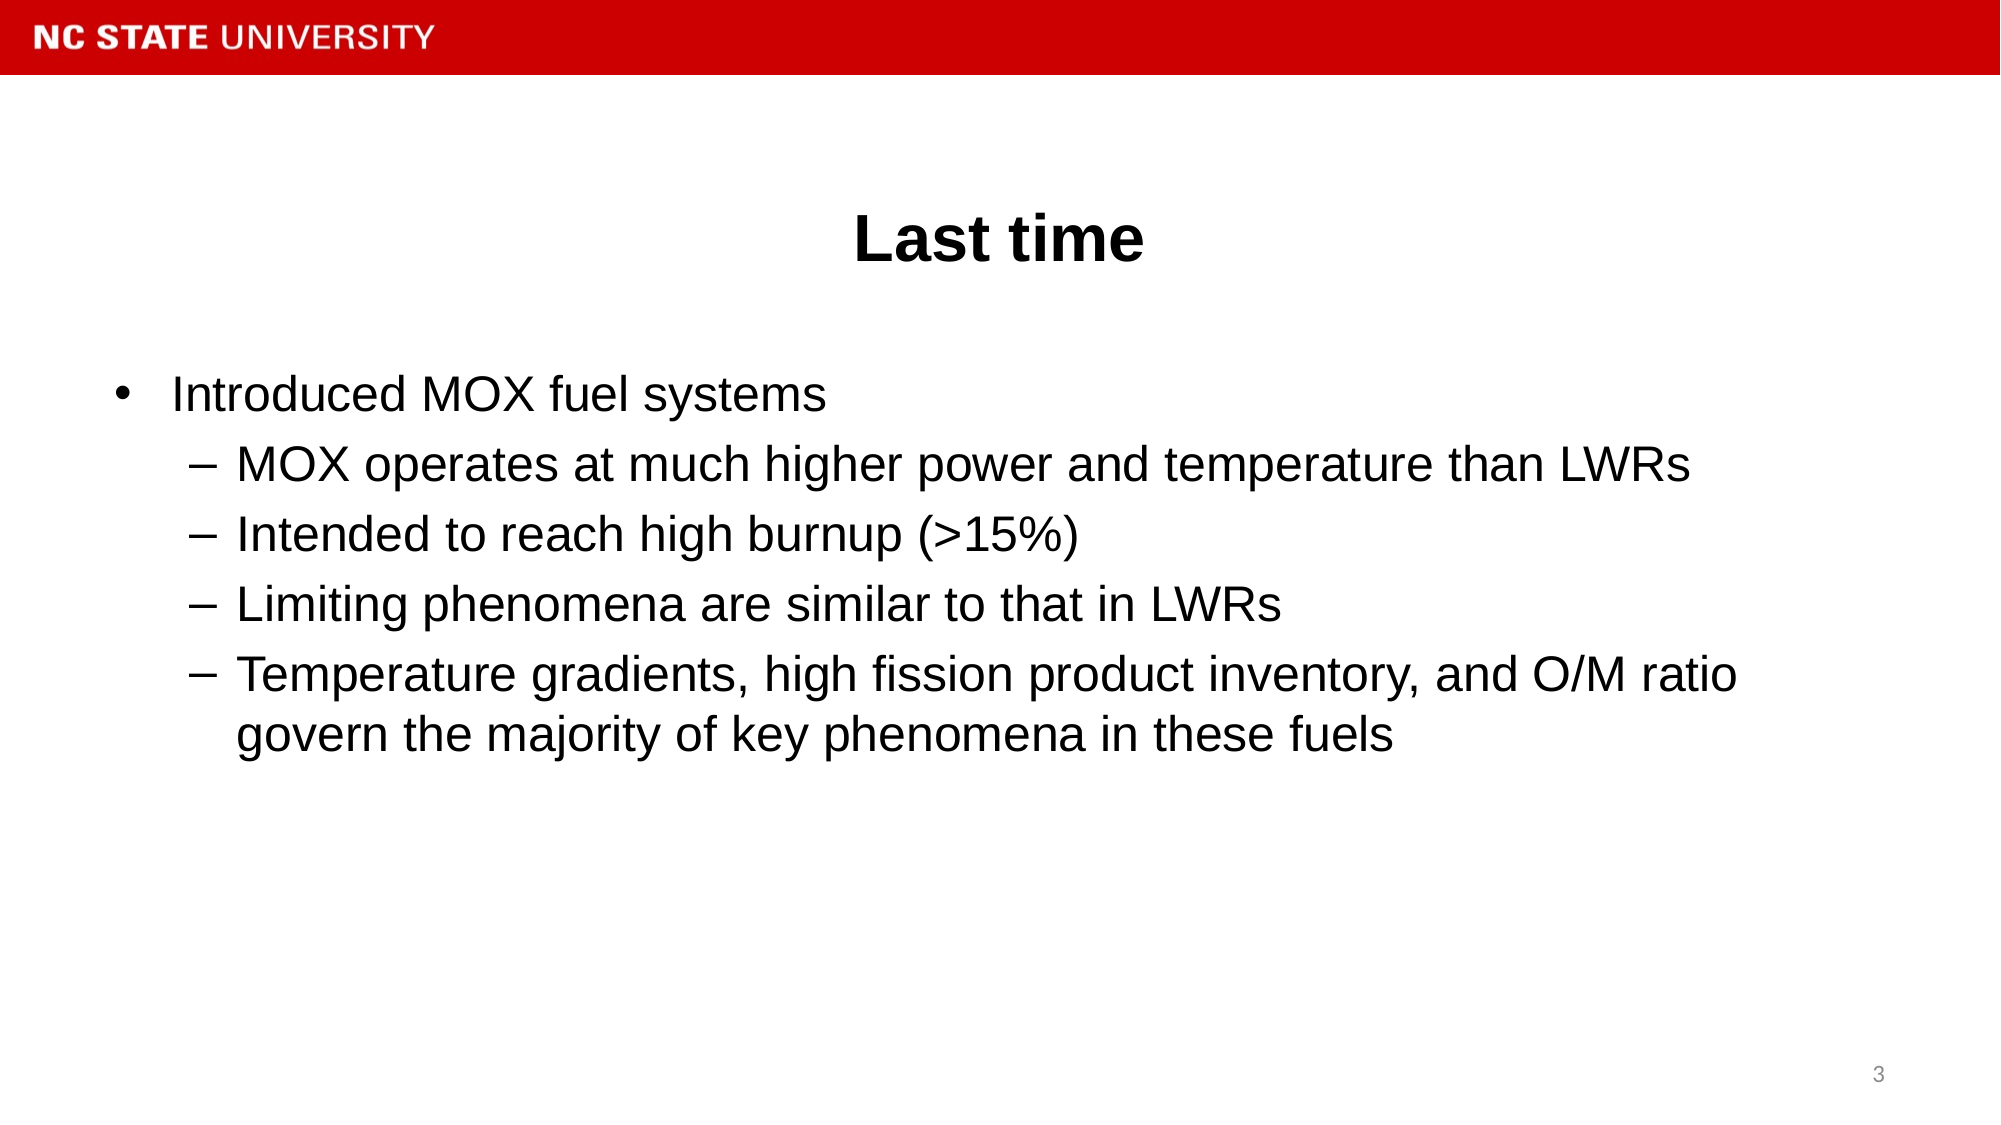

# Last time
Introduced MOX fuel systems
MOX operates at much higher power and temperature than LWRs
Intended to reach high burnup (>15%)
Limiting phenomena are similar to that in LWRs
Temperature gradients, high fission product inventory, and O/M ratio govern the majority of key phenomena in these fuels
3